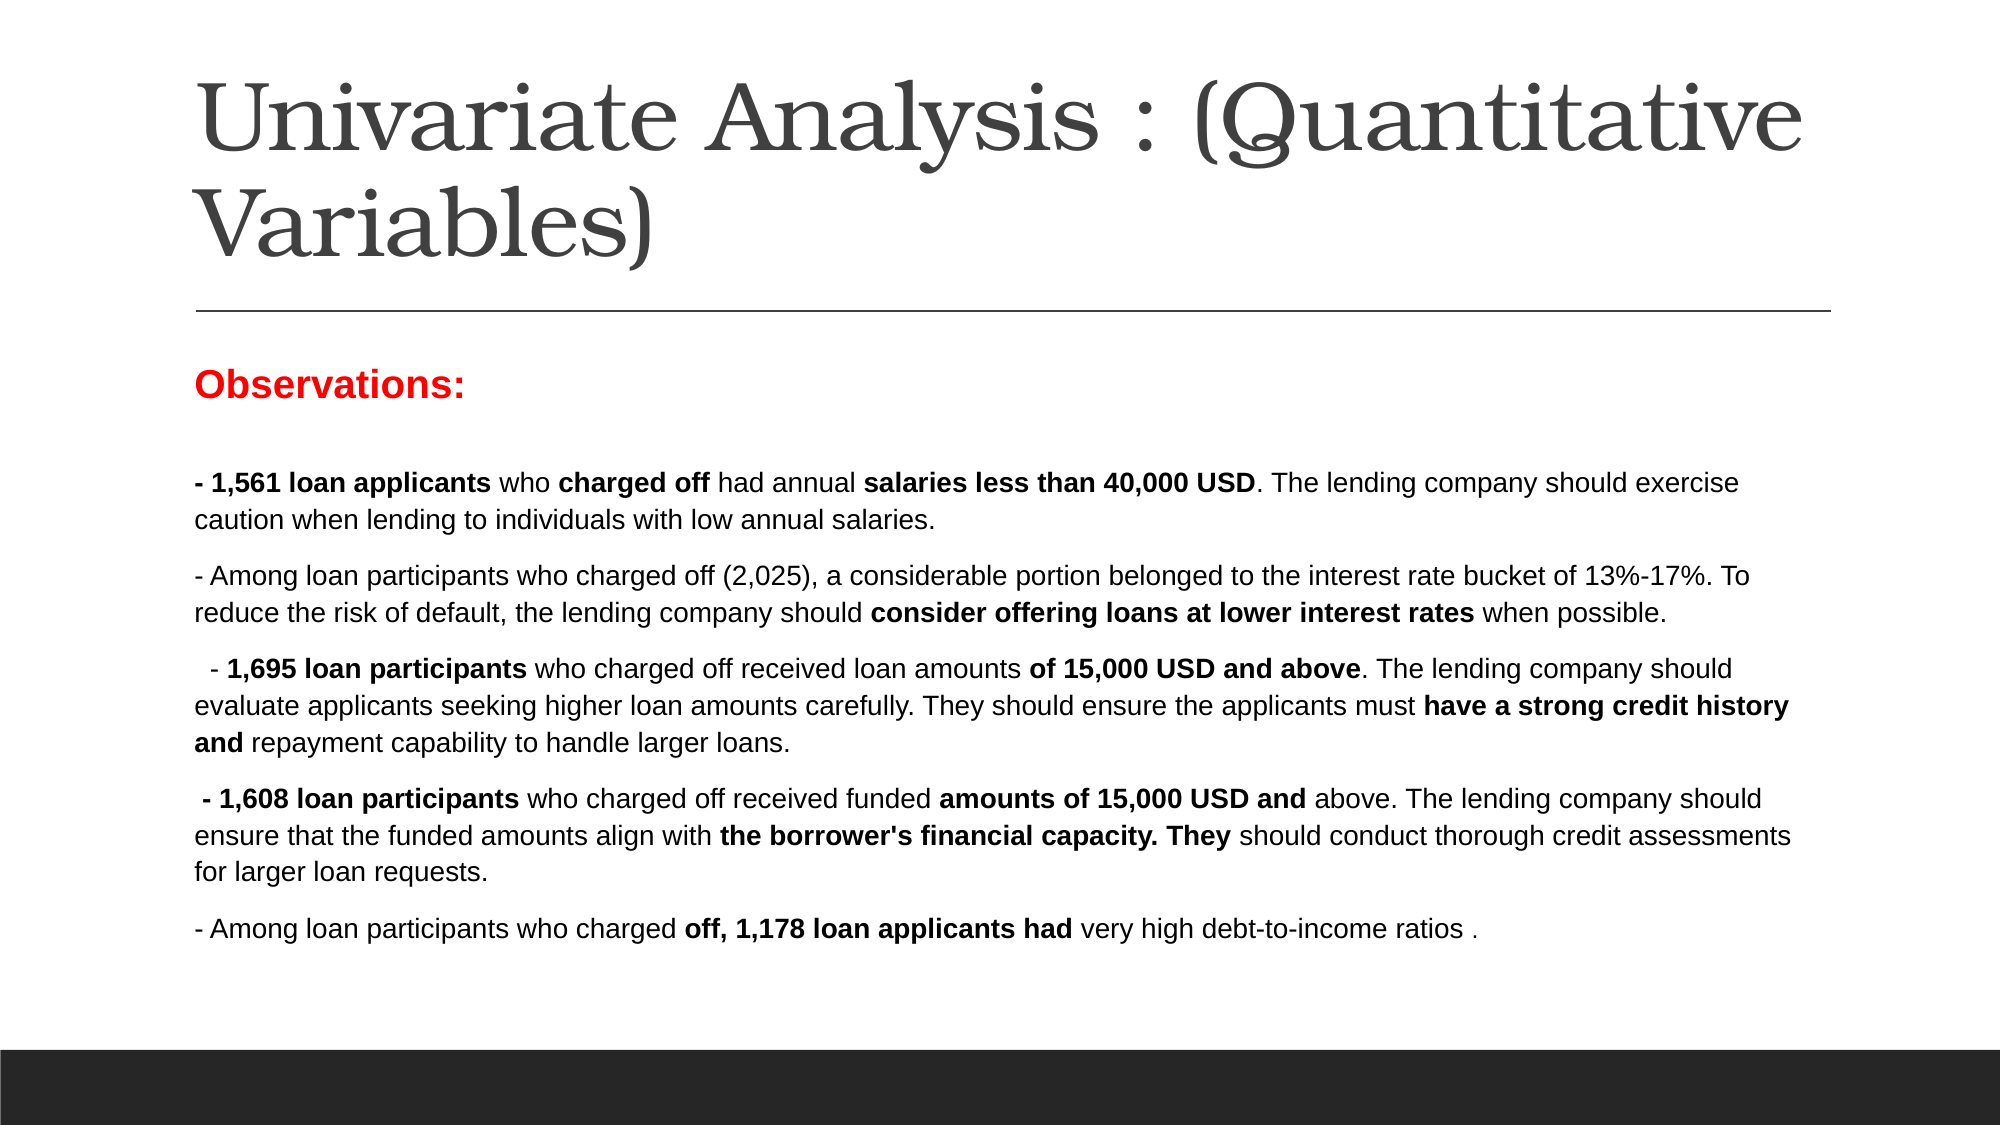

# Univariate Analysis : (Quantitative Variables)
Observations:
- 1,561 loan applicants who charged off had annual salaries less than 40,000 USD. The lending company should exercise caution when lending to individuals with low annual salaries.
- Among loan participants who charged off (2,025), a considerable portion belonged to the interest rate bucket of 13%-17%. To reduce the risk of default, the lending company should consider offering loans at lower interest rates when possible.
  - 1,695 loan participants who charged off received loan amounts of 15,000 USD and above. The lending company should evaluate applicants seeking higher loan amounts carefully. They should ensure the applicants must have a strong credit history and repayment capability to handle larger loans.
 - 1,608 loan participants who charged off received funded amounts of 15,000 USD and above. The lending company should ensure that the funded amounts align with the borrower's financial capacity. They should conduct thorough credit assessments for larger loan requests.
- Among loan participants who charged off, 1,178 loan applicants had very high debt-to-income ratios .